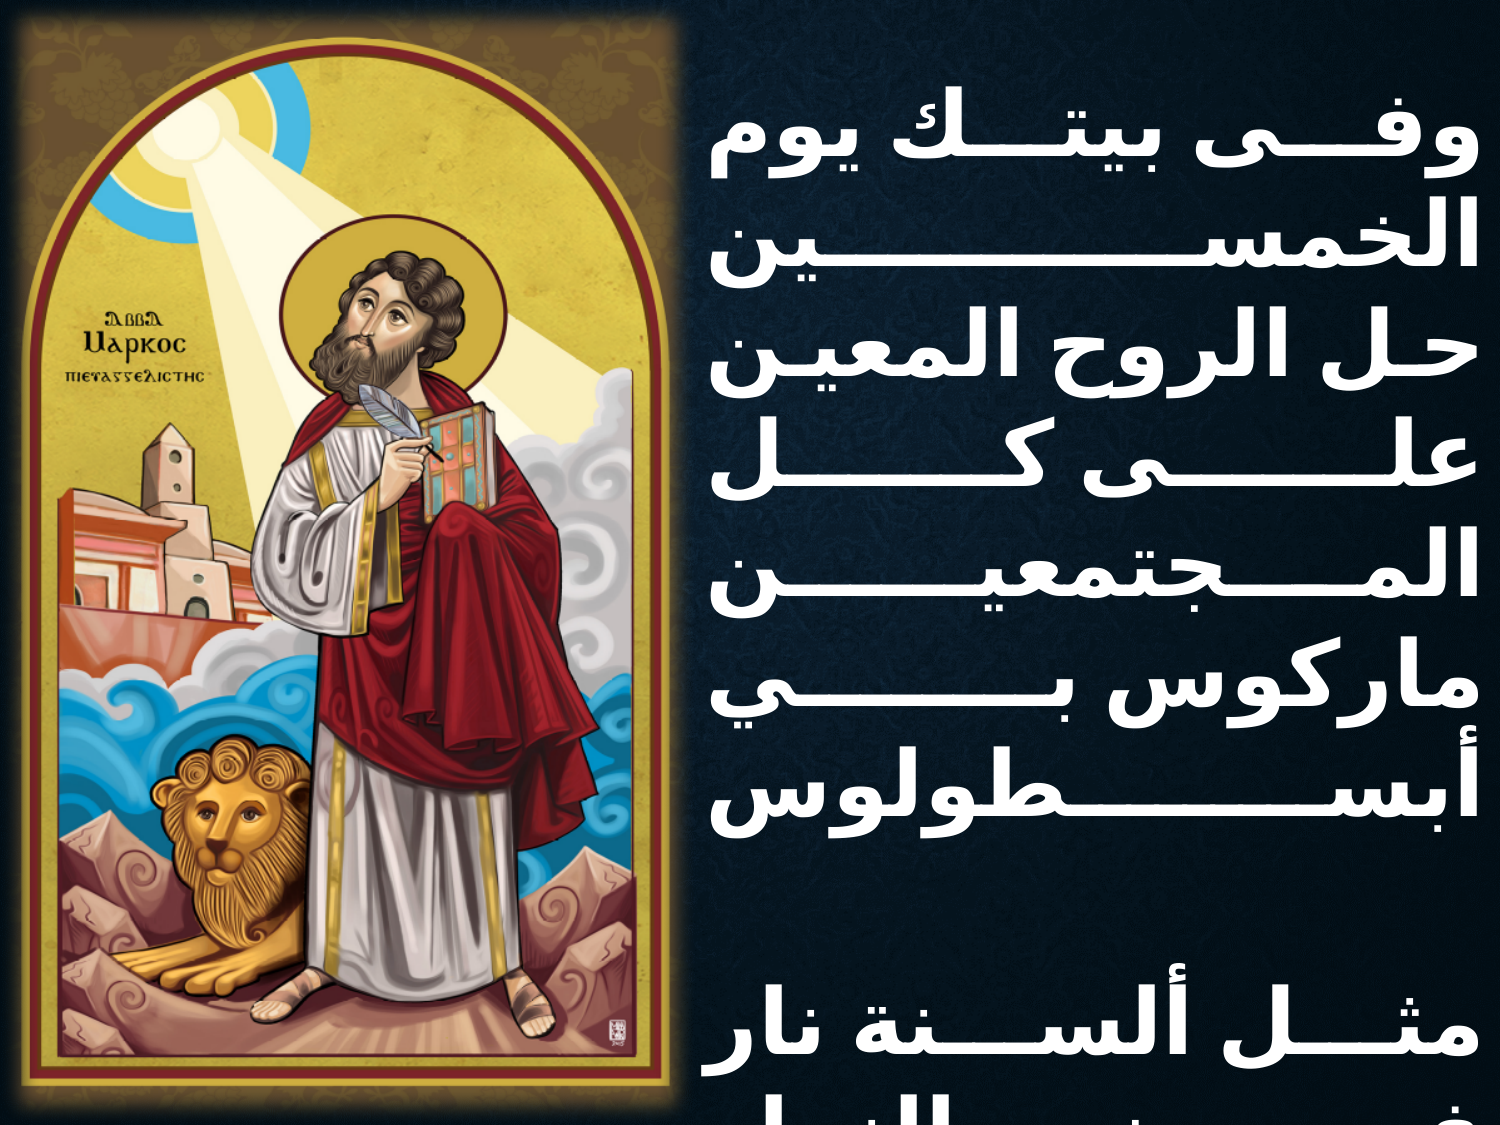

وفى بيتك يوم الخمســين
حل الروح المعين
على كل المـــجتمعيــــــن
ماركوس بي أبسطولوس
مثل ألسنة نار
فى وضح النهار
مستقراً على الأطهار
ماركوس بي أبسطولوس